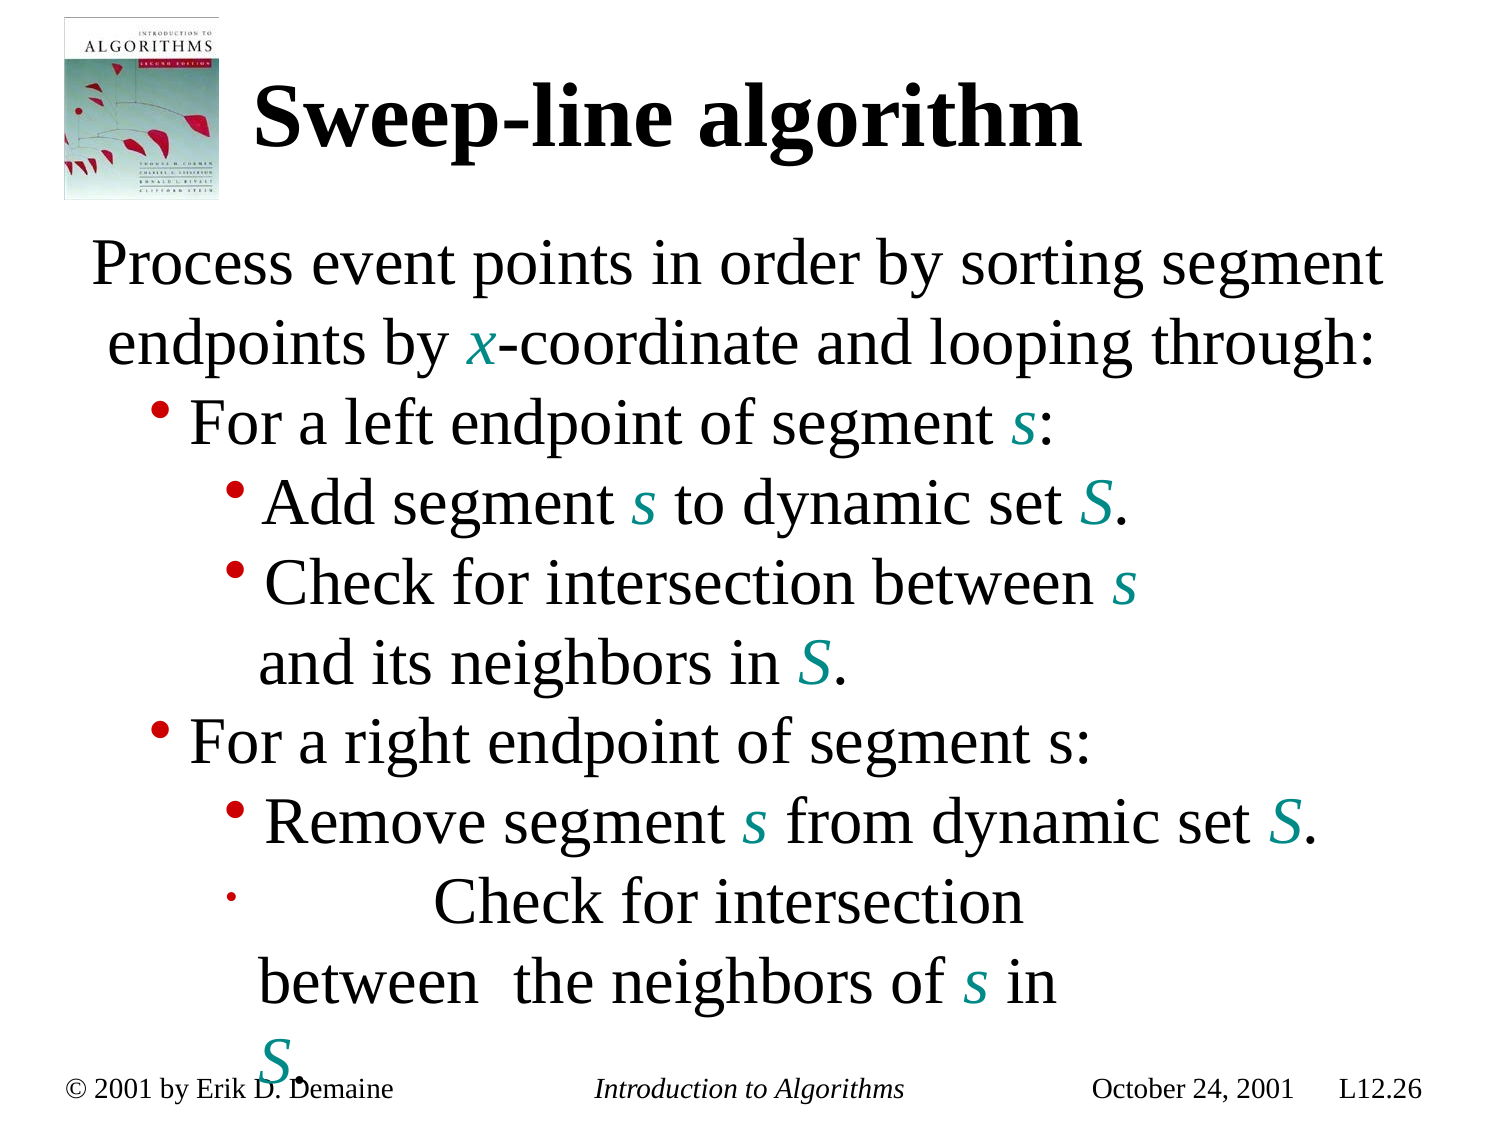

# Sweep-line algorithm
Process event points in order by sorting segment  endpoints by x-coordinate and looping through:
For a left endpoint of segment s:
Add segment s to dynamic set S.
Check for intersection between s
and its neighbors in S.
For a right endpoint of segment s:
Remove segment s from dynamic set S.
	Check for intersection between  the neighbors of s in S.
© 2001 by Erik D. Demaine
Introduction to Algorithms
October 24, 2001
L12.26